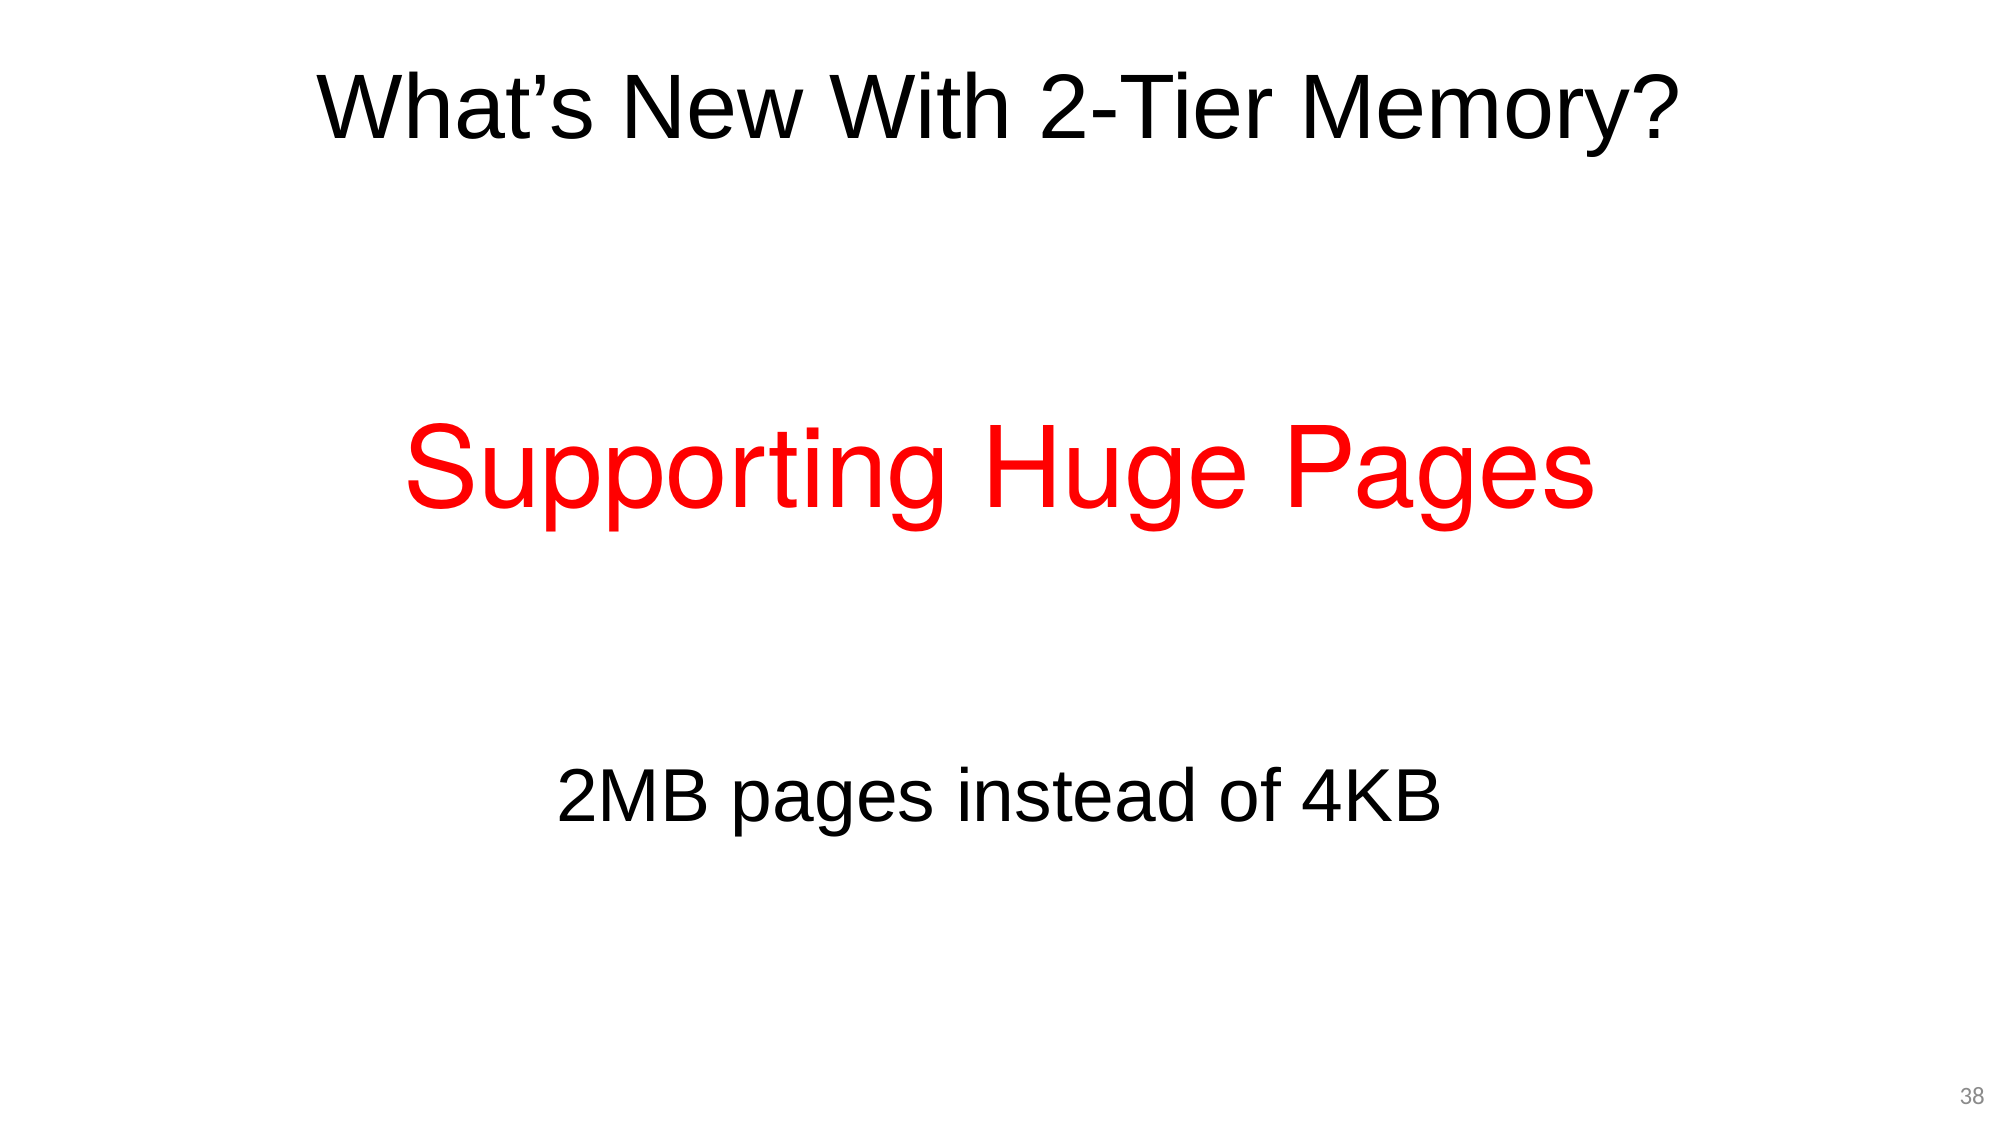

# What’s New With 2-Tier Memory?
Supporting Huge Pages

2MB pages instead of 4KB

38